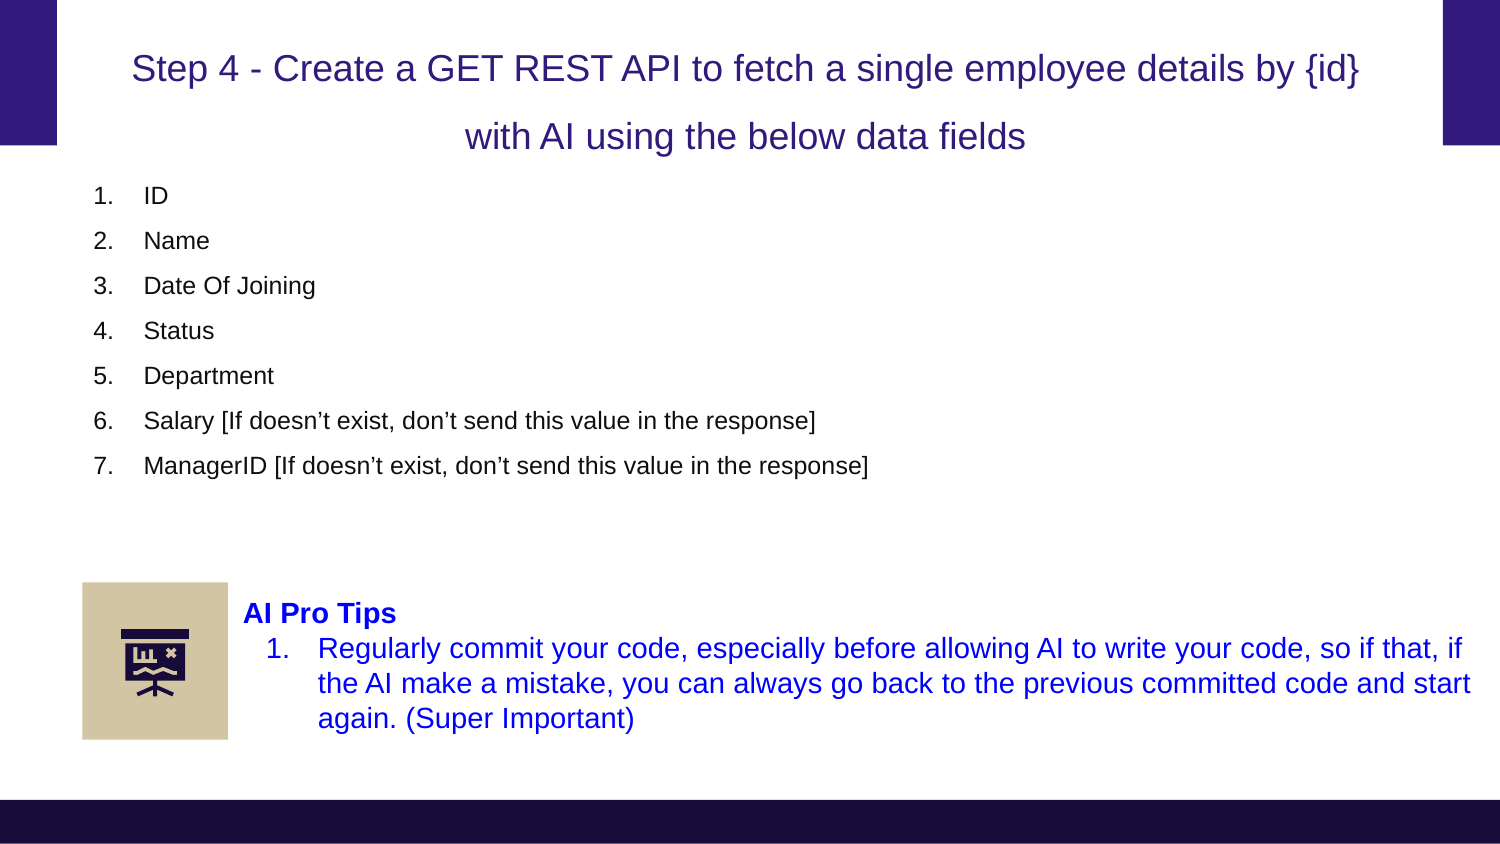

# Step 4 - Create a GET REST API to fetch a single employee details by {id}
with AI using the below data fields

ID
Name
Date Of Joining
Status
Department
Salary [If doesn’t exist, don’t send this value in the response]
ManagerID [If doesn’t exist, don’t send this value in the response]
AI Pro Tips
Regularly commit your code, especially before allowing AI to write your code, so if that, if the AI make a mistake, you can always go back to the previous committed code and start again. (Super Important)